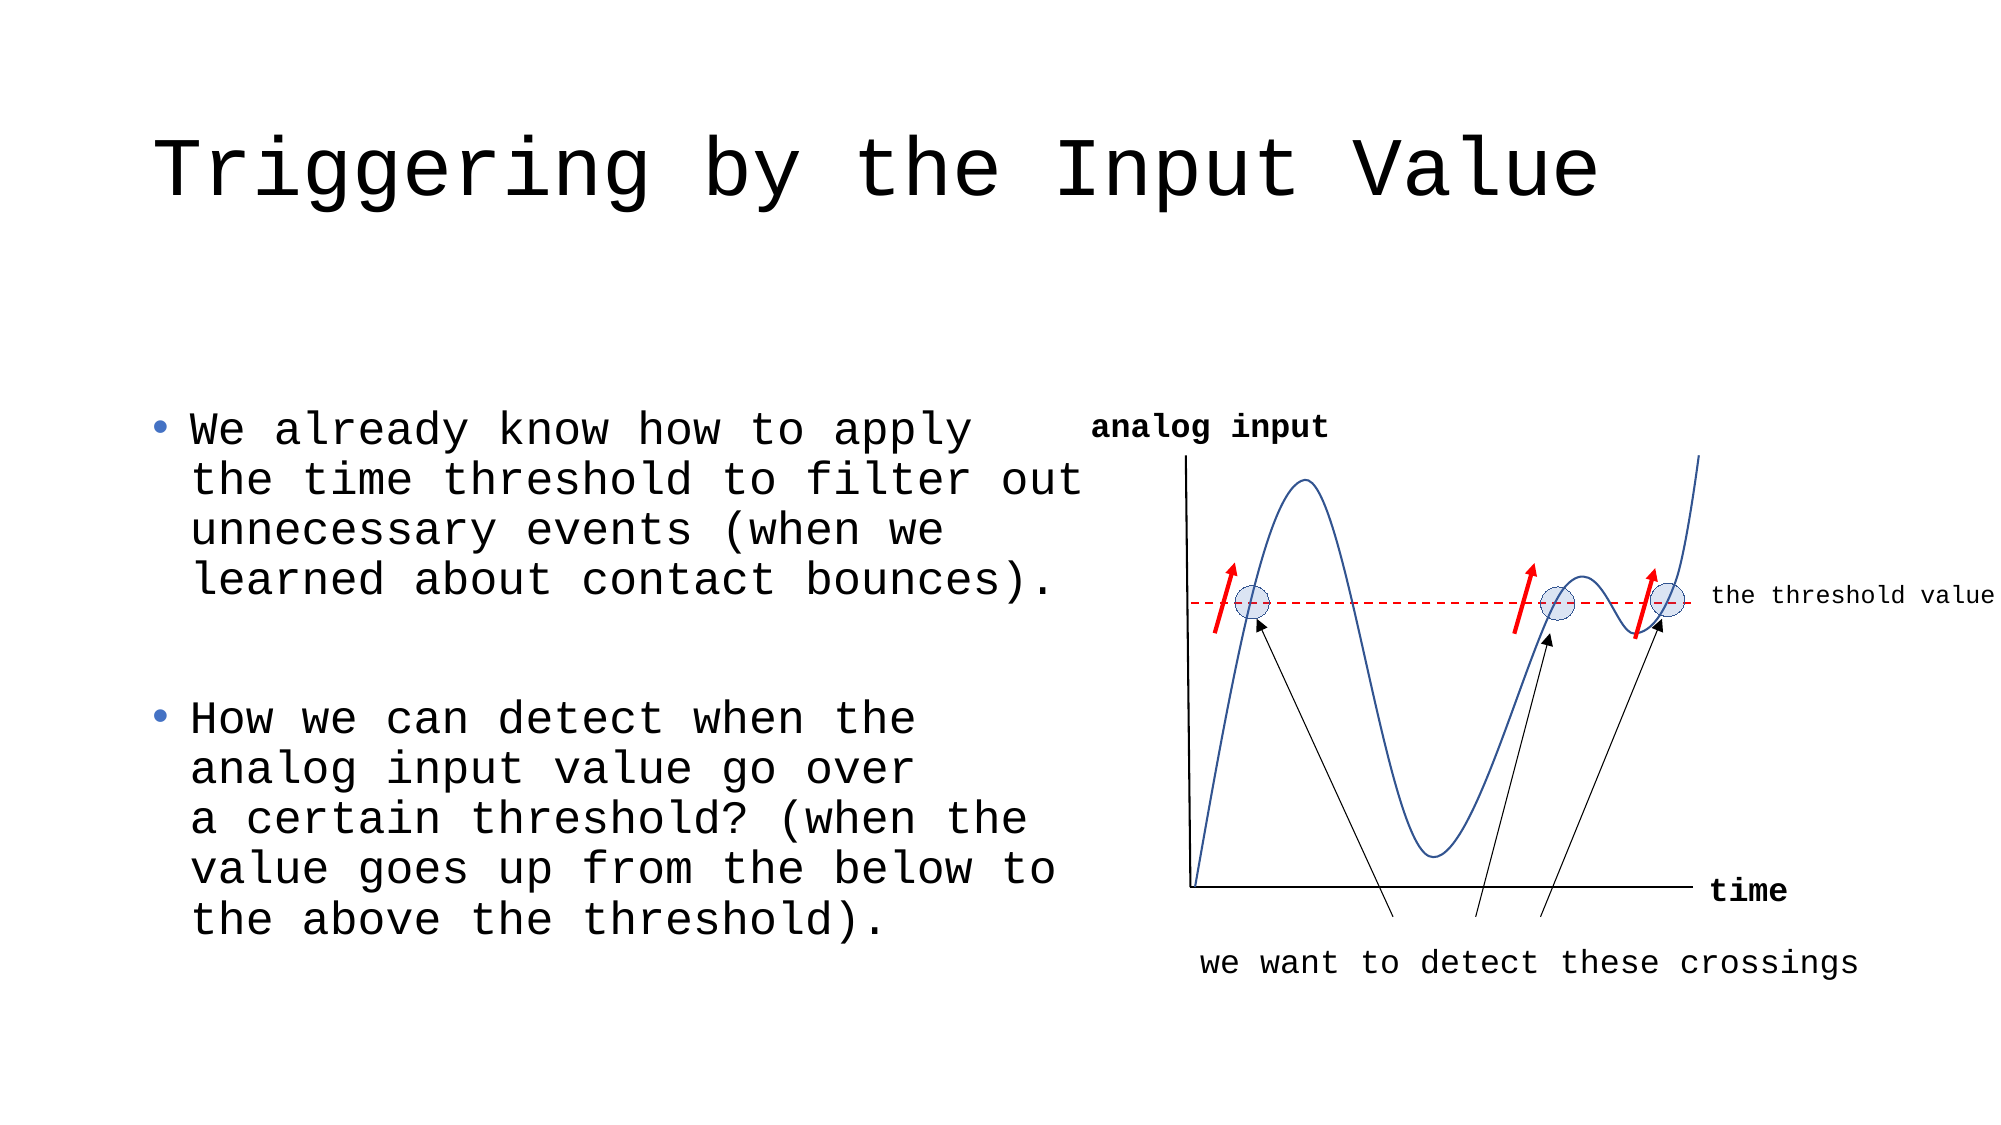

# Triggering by the Input Value
We already know how to apply
the time threshold to filter out unnecessary events (when we learned about contact bounces).

How we can detect when the
analog input value go over
a certain threshold? (when the value goes up from the below to the above the threshold).
analog input

the threshold value

time
we want to detect these crossings